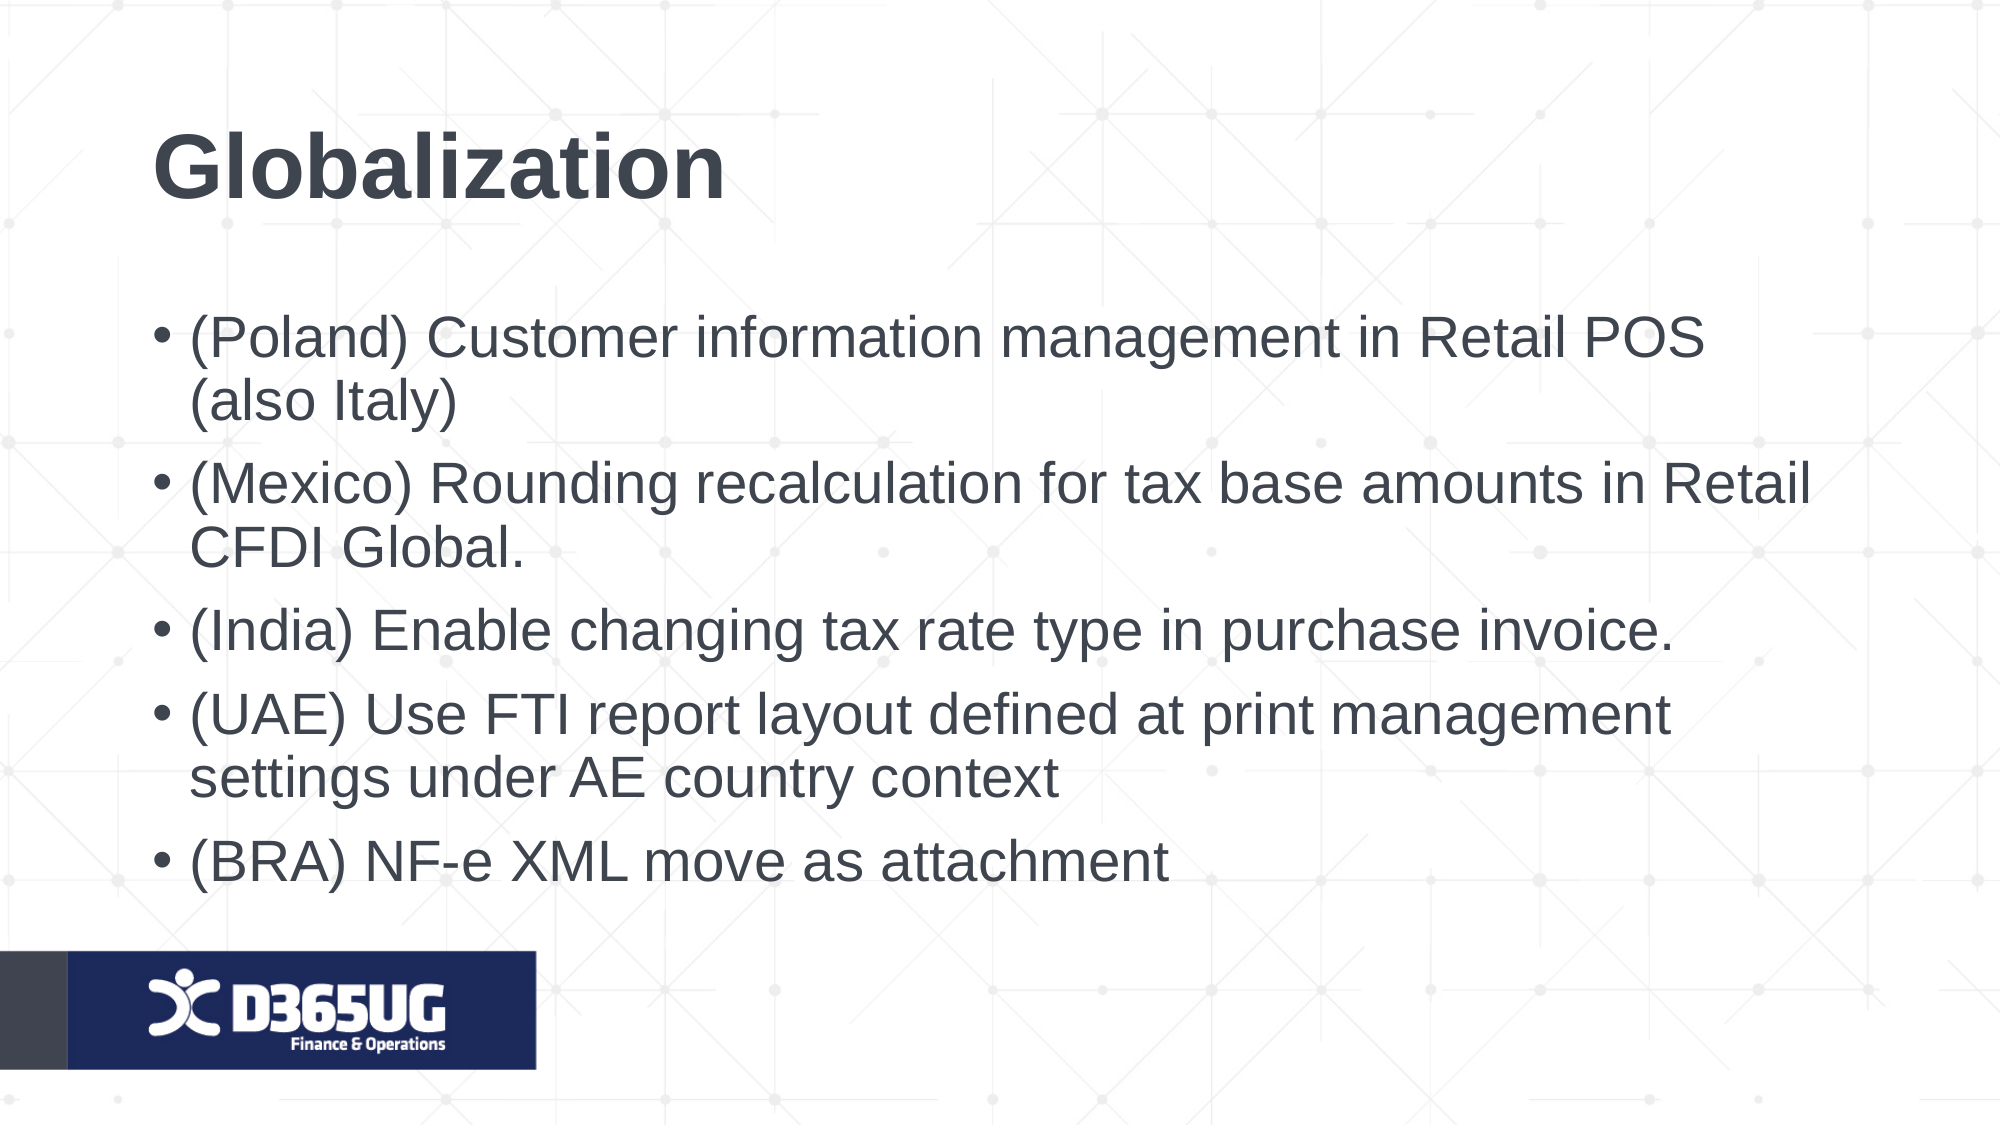

# Globalization
(Poland) Customer information management in Retail POS (also Italy)
(Mexico) Rounding recalculation for tax base amounts in Retail CFDI Global.
(India) Enable changing tax rate type in purchase invoice.
(UAE) Use FTI report layout defined at print management settings under AE country context
(BRA) NF-e XML move as attachment